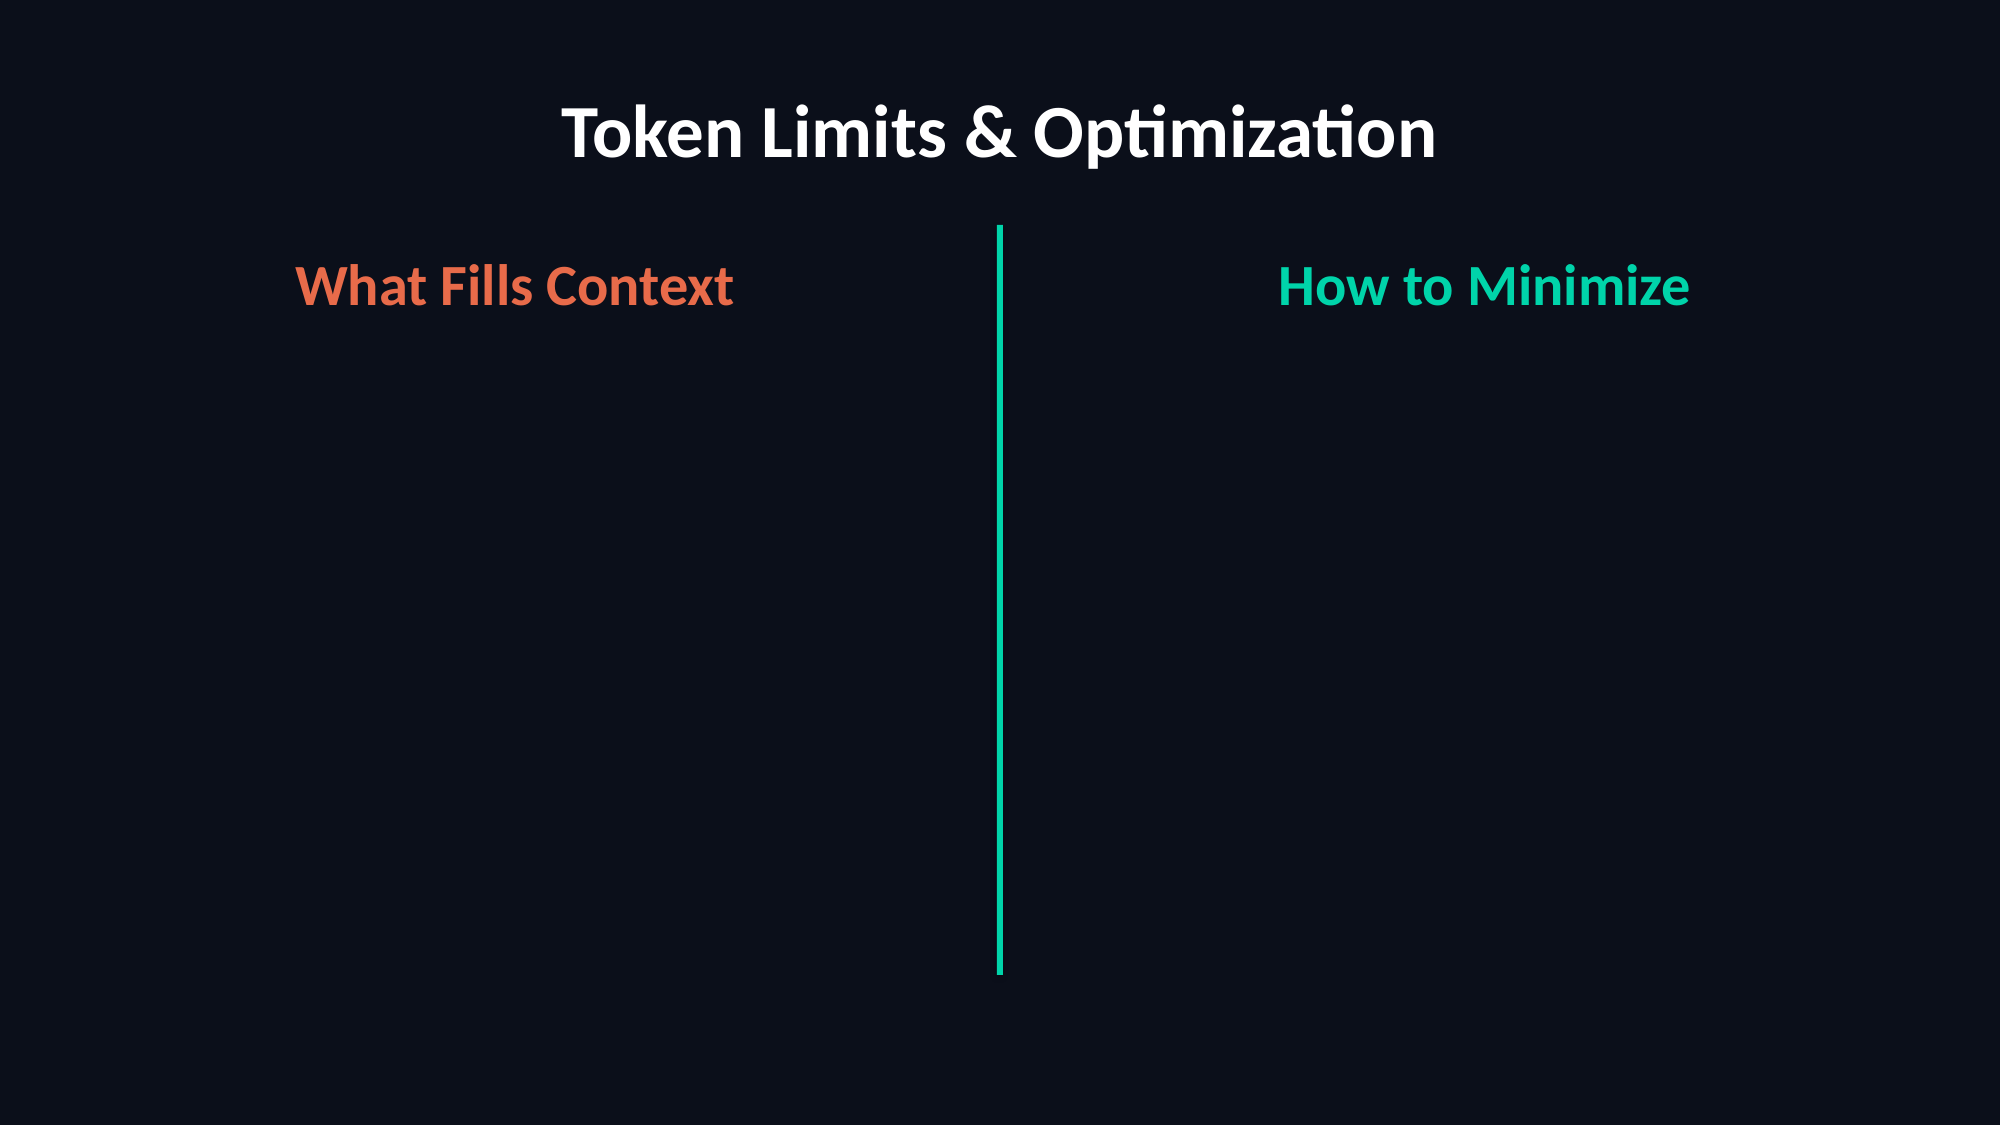

Token Limits & Optimization

What Fills Context
How to Minimize